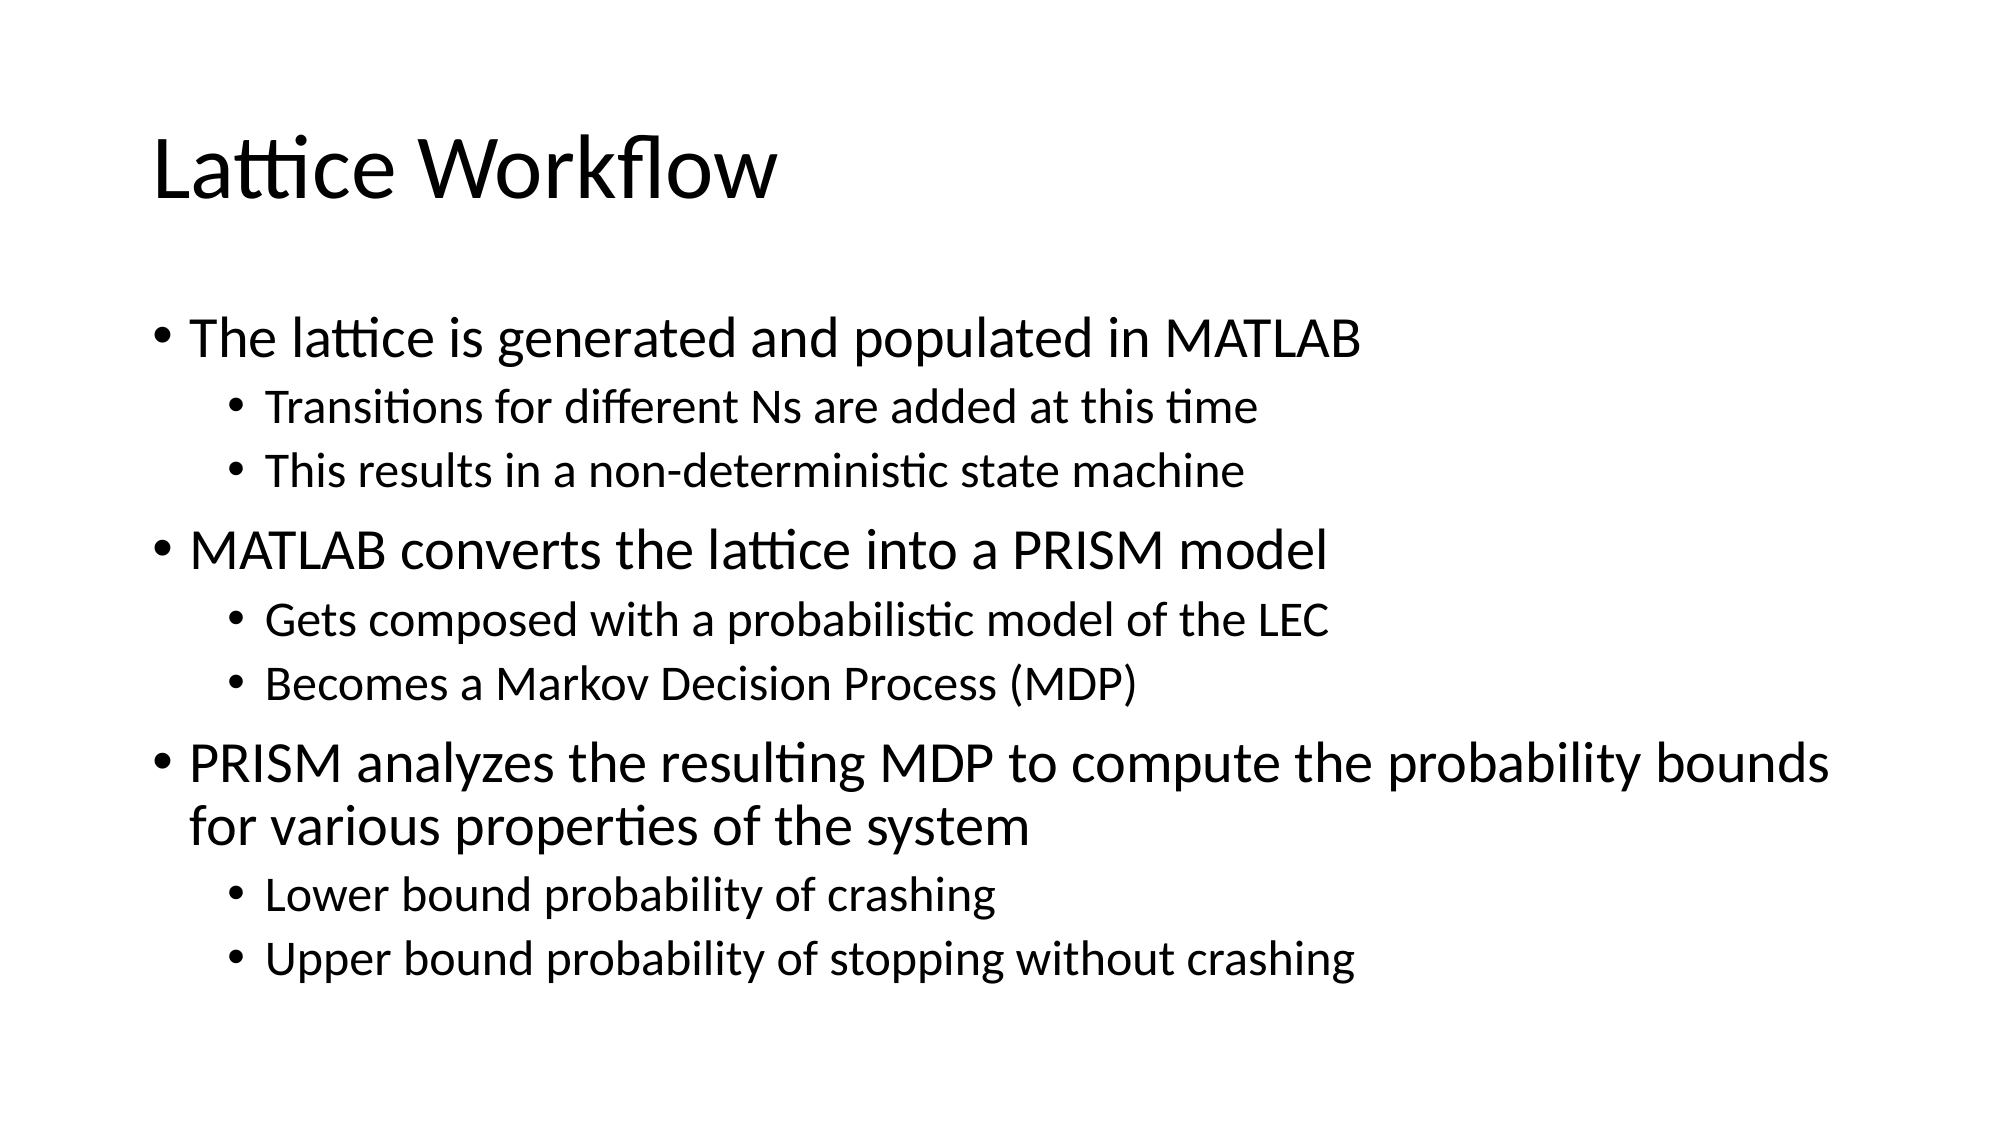

# Lattice Workflow
The lattice is generated and populated in MATLAB
Transitions for different Ns are added at this time
This results in a non-deterministic state machine
MATLAB converts the lattice into a PRISM model
Gets composed with a probabilistic model of the LEC
Becomes a Markov Decision Process (MDP)
PRISM analyzes the resulting MDP to compute the probability bounds for various properties of the system
Lower bound probability of crashing
Upper bound probability of stopping without crashing